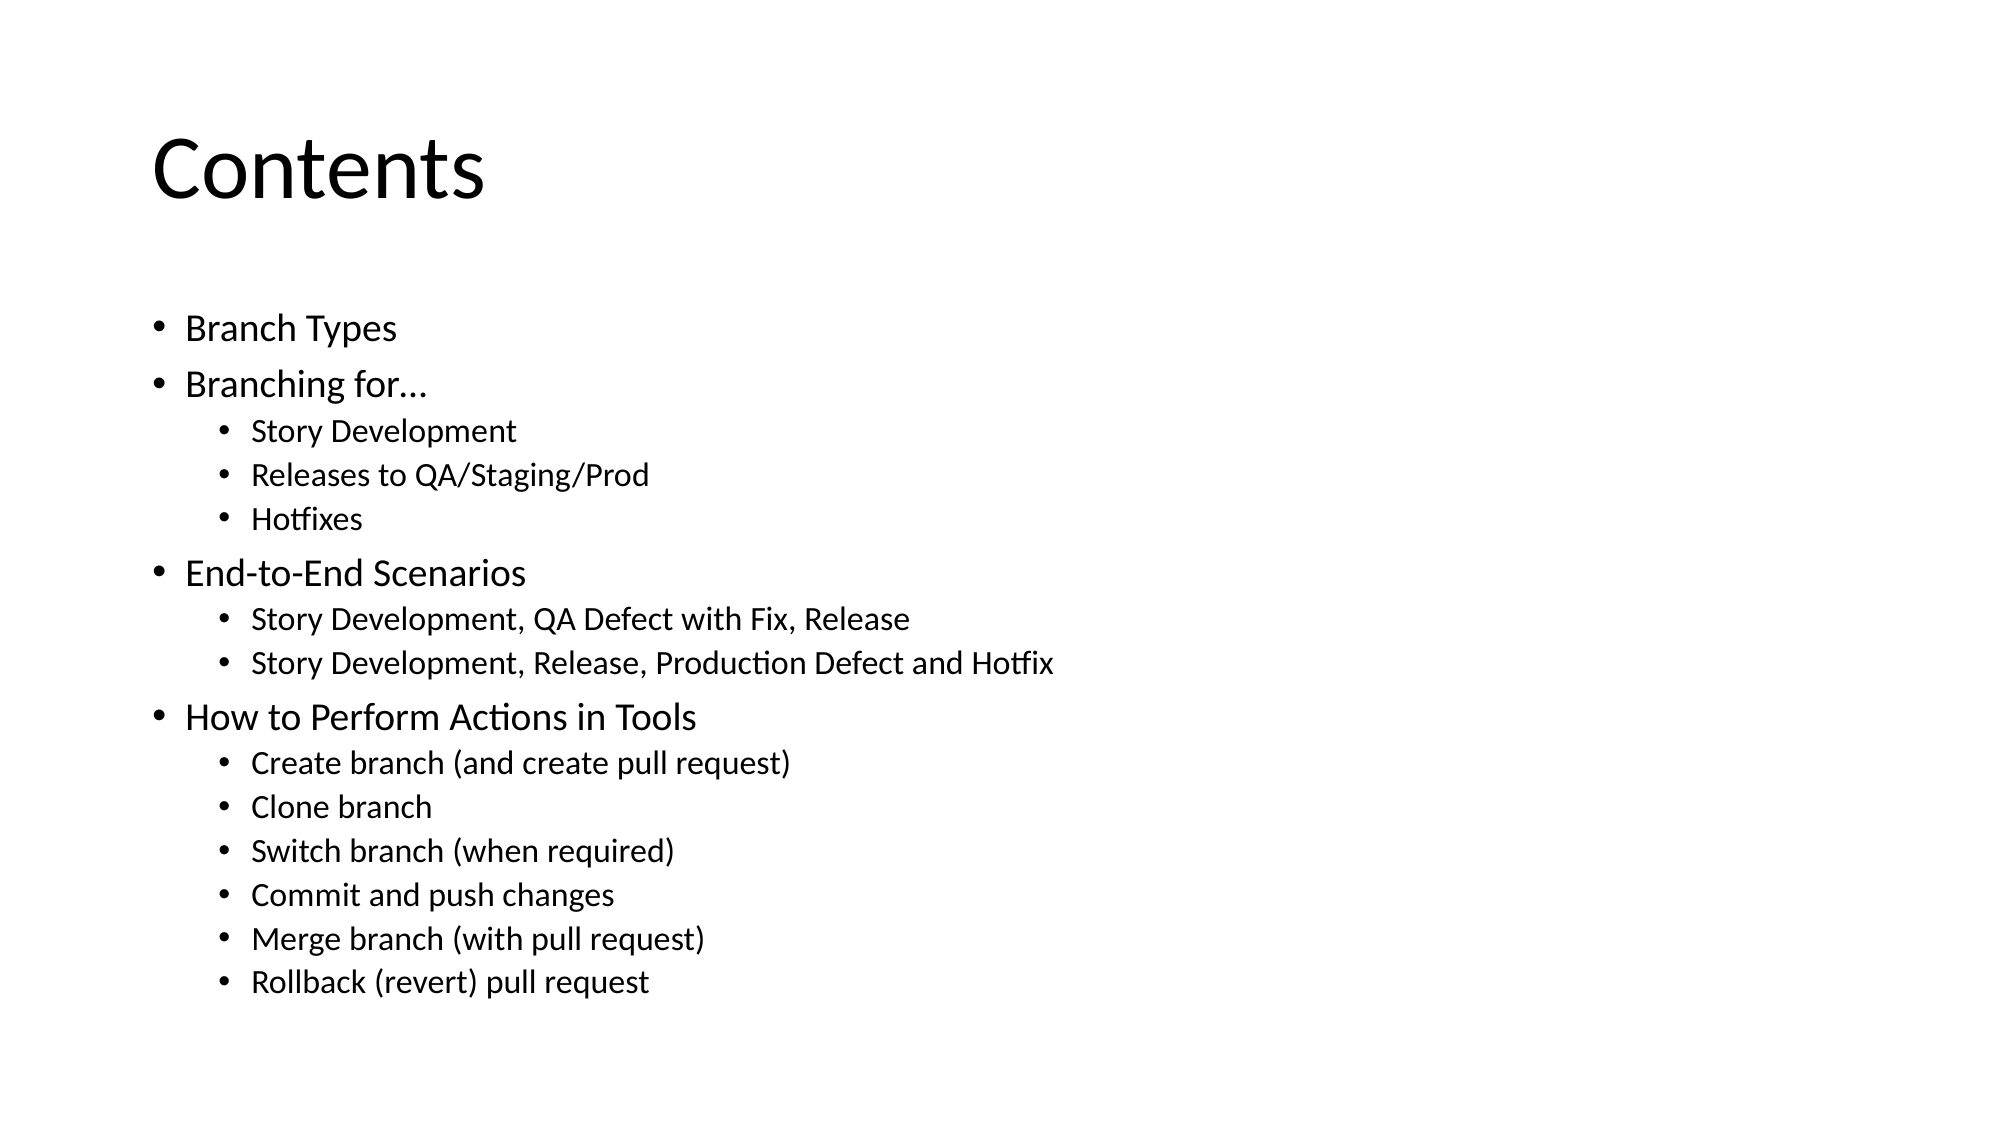

# Contents
Branch Types
Branching for…
Story Development
Releases to QA/Staging/Prod
Hotfixes
End-to-End Scenarios
Story Development, QA Defect with Fix, Release
Story Development, Release, Production Defect and Hotfix
How to Perform Actions in Tools
Create branch (and create pull request)
Clone branch
Switch branch (when required)
Commit and push changes
Merge branch (with pull request)
Rollback (revert) pull request